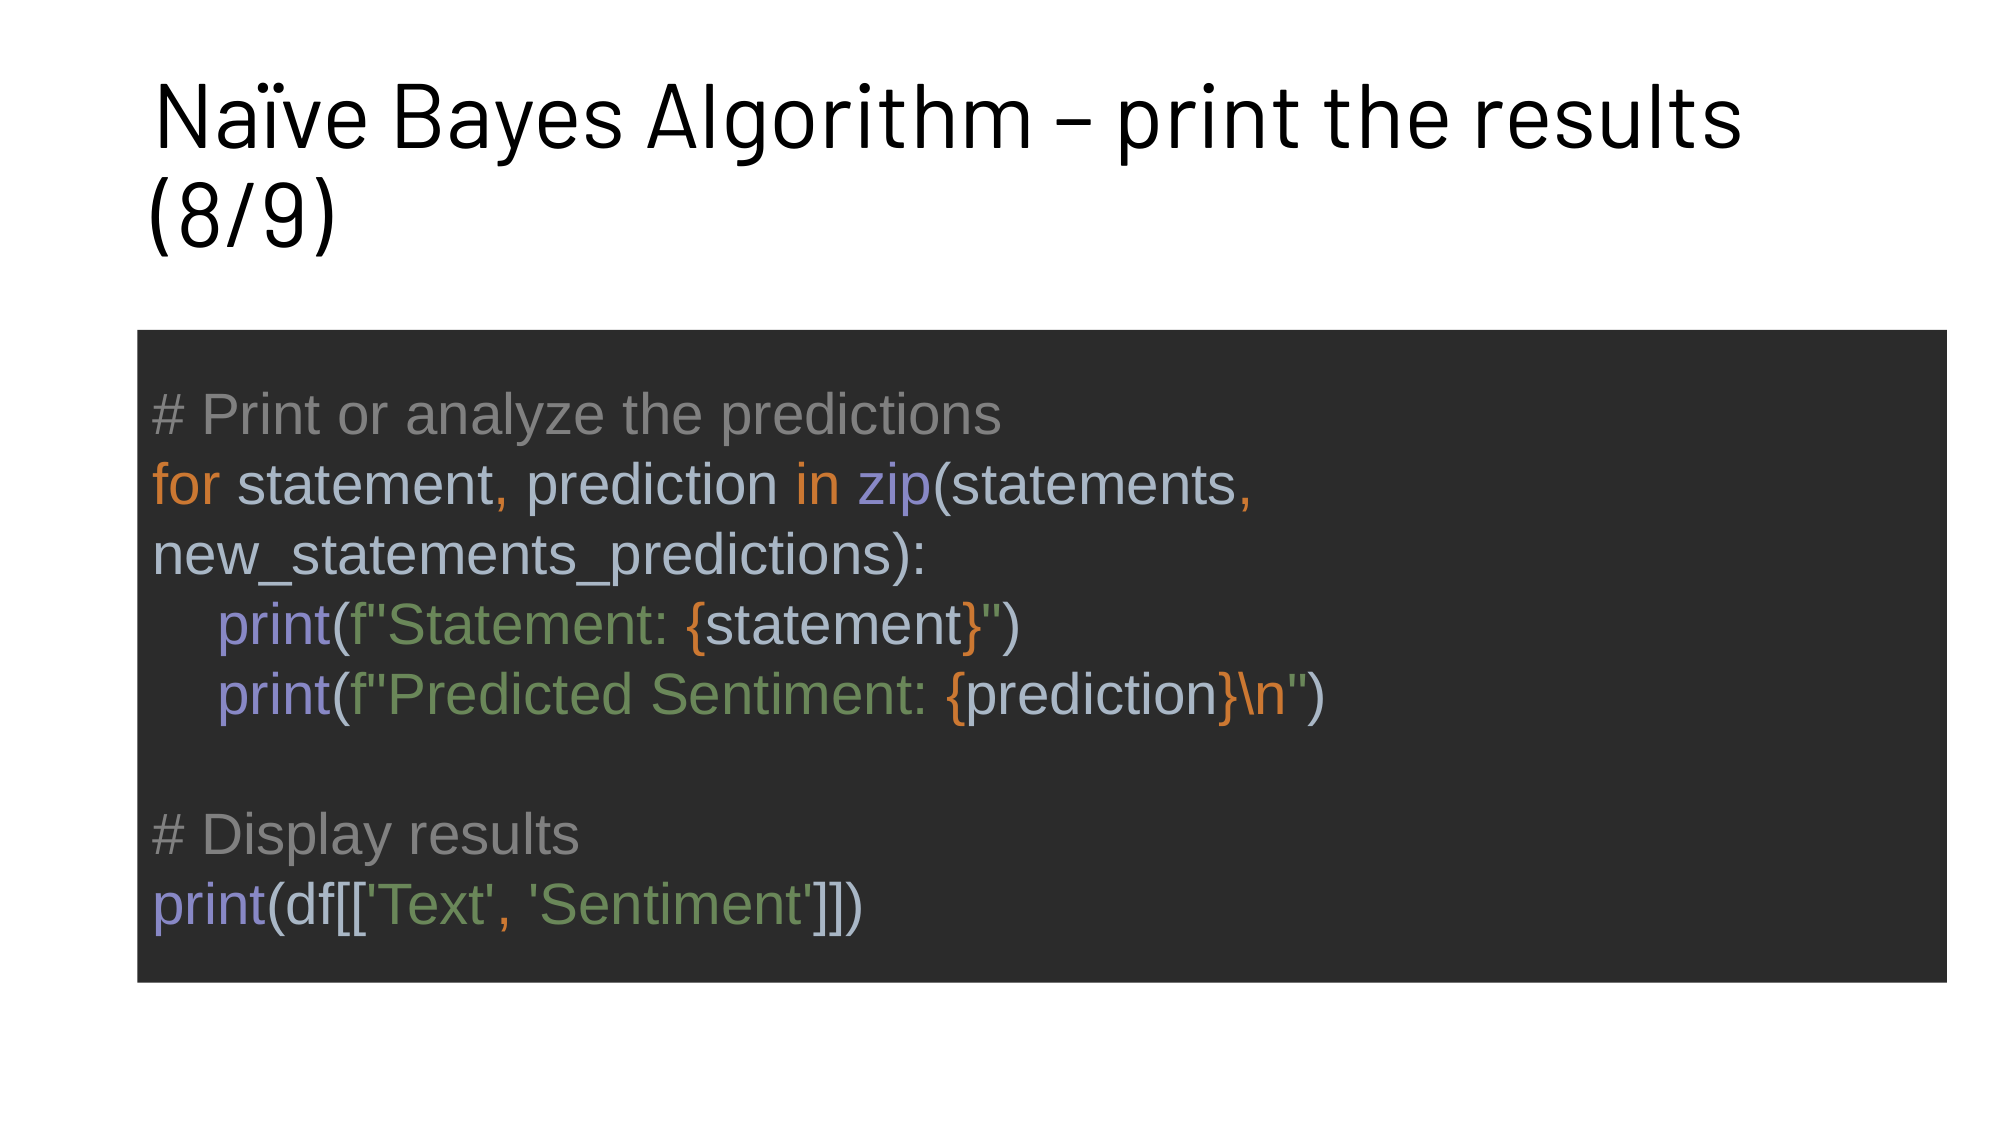

# Naïve Bayes Algorithm – print the results (8/9)
# Print or analyze the predictions for statement, prediction in zip(statements, new_statements_predictions): print(f"Statement: {statement}") print(f"Predicted Sentiment: {prediction}\n") # Display results print(df[['Text', 'Sentiment']])